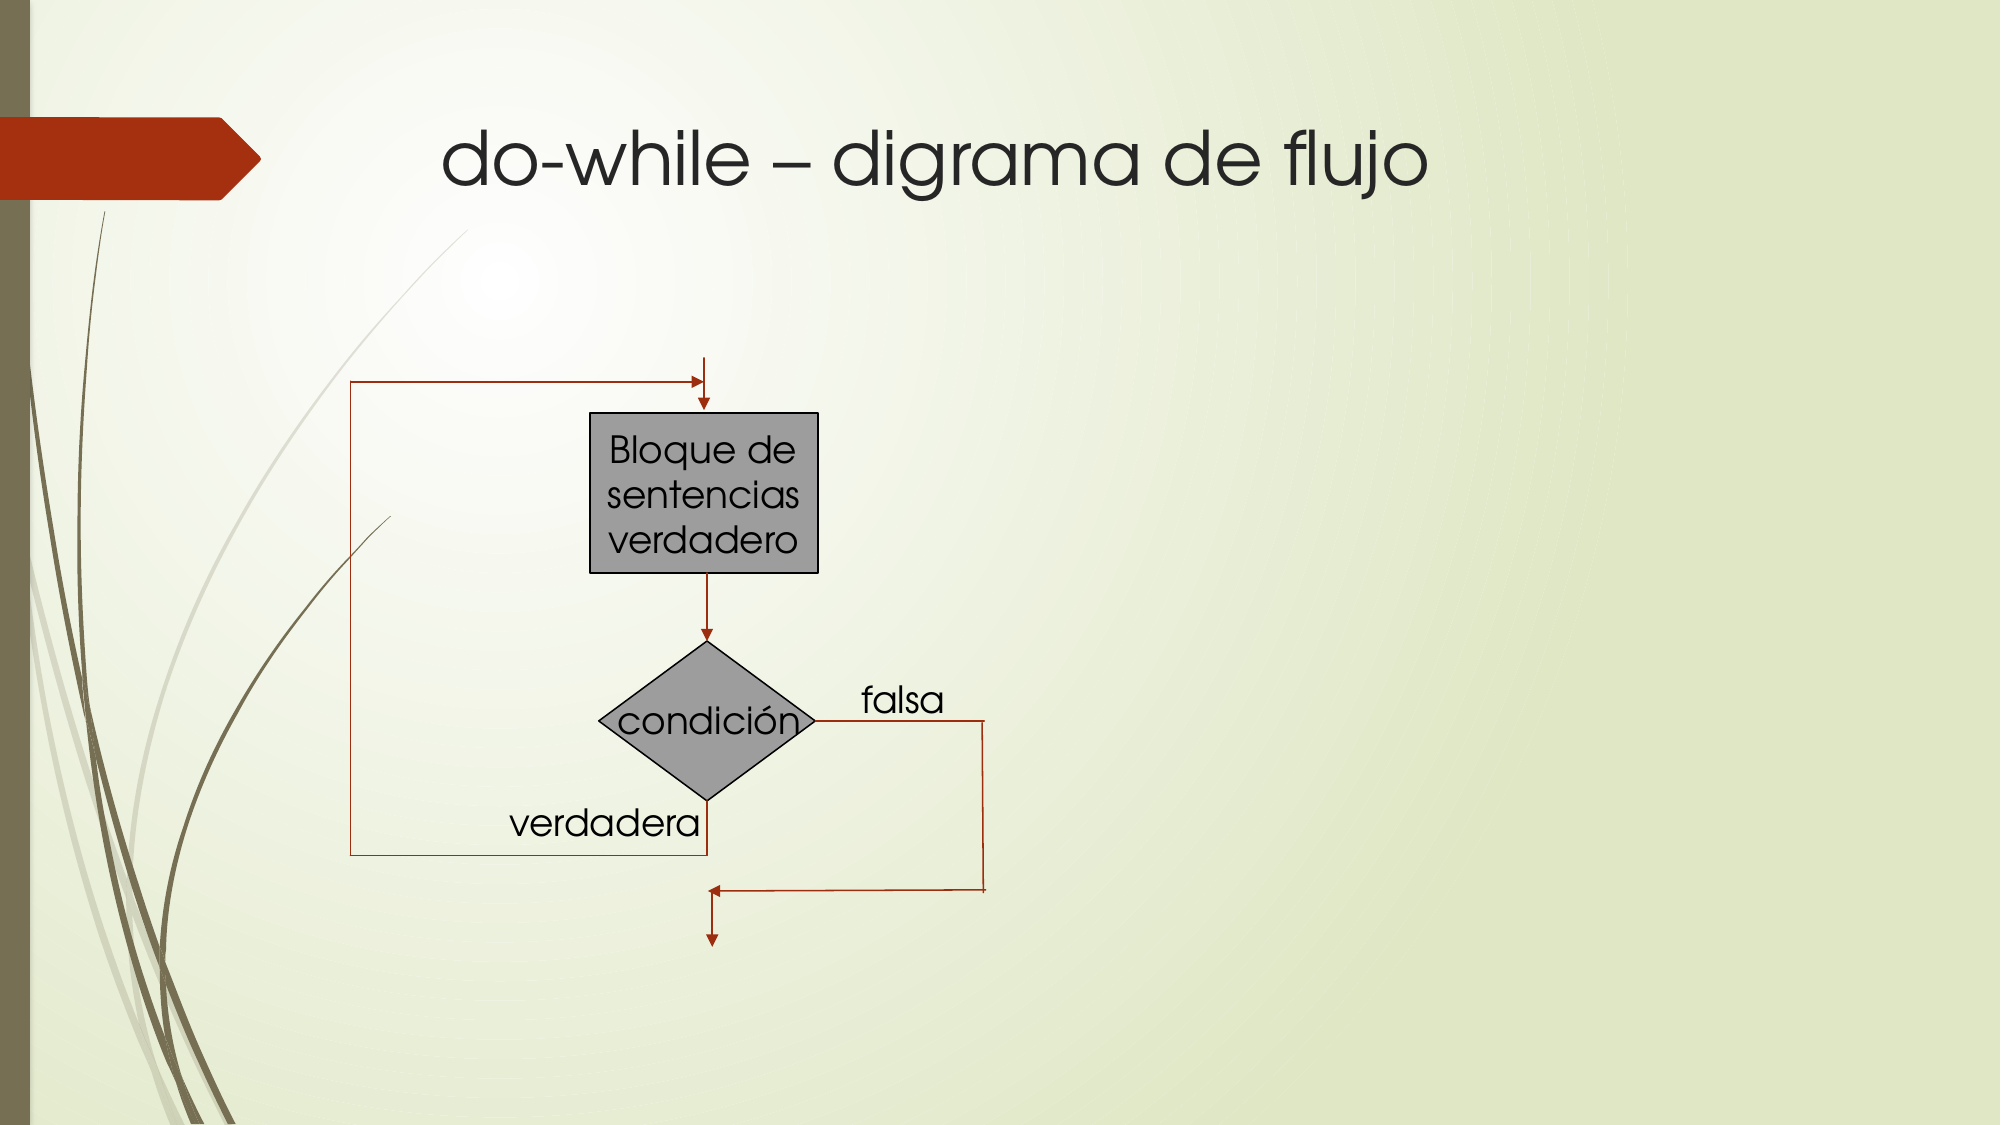

# do-while – digrama de flujo

Bloque de sentencias verdadero

falsa
condición
verdadera